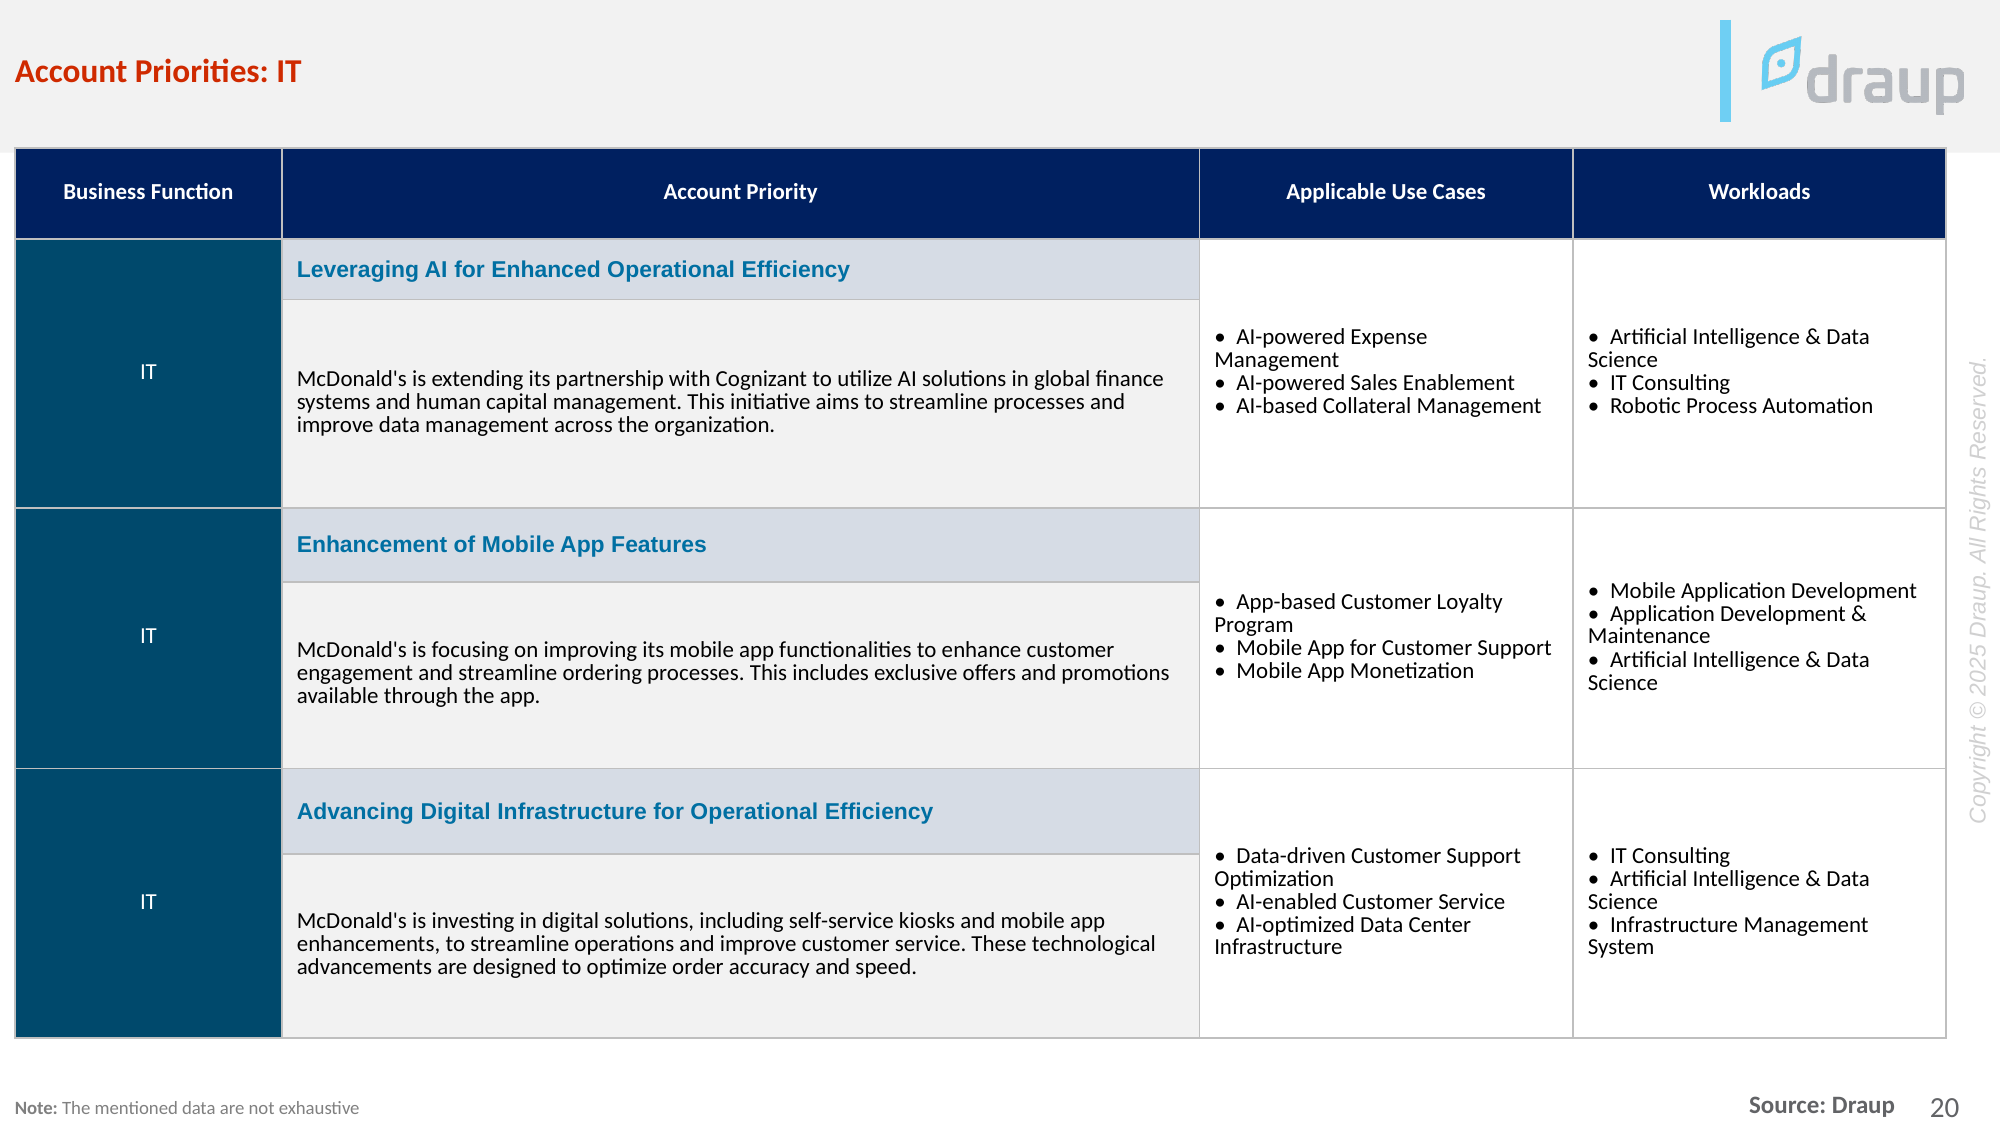

Account Priorities: IT
| Business Function | Account Priority | Applicable Use Cases | Workloads |
| --- | --- | --- | --- |
| IT | Leveraging AI for Enhanced Operational Efficiency | • AI-powered Expense Management • AI-powered Sales Enablement • AI-based Collateral Management | • Artificial Intelligence & Data Science • IT Consulting • Robotic Process Automation |
|  | McDonald's is extending its partnership with Cognizant to utilize AI solutions in global finance systems and human capital management. This initiative aims to streamline processes and improve data management across the organization. |  |  |
| IT | Enhancement of Mobile App Features | • App-based Customer Loyalty Program • Mobile App for Customer Support • Mobile App Monetization | • Mobile Application Development • Application Development & Maintenance • Artificial Intelligence & Data Science |
|  | McDonald's is focusing on improving its mobile app functionalities to enhance customer engagement and streamline ordering processes. This includes exclusive offers and promotions available through the app. |  |  |
| IT | Advancing Digital Infrastructure for Operational Efficiency | • Data-driven Customer Support Optimization • AI-enabled Customer Service • AI-optimized Data Center Infrastructure | • IT Consulting • Artificial Intelligence & Data Science • Infrastructure Management System |
|  | McDonald's is investing in digital solutions, including self-service kiosks and mobile app enhancements, to streamline operations and improve customer service. These technological advancements are designed to optimize order accuracy and speed. |  |  |
Note: The mentioned data are not exhaustive